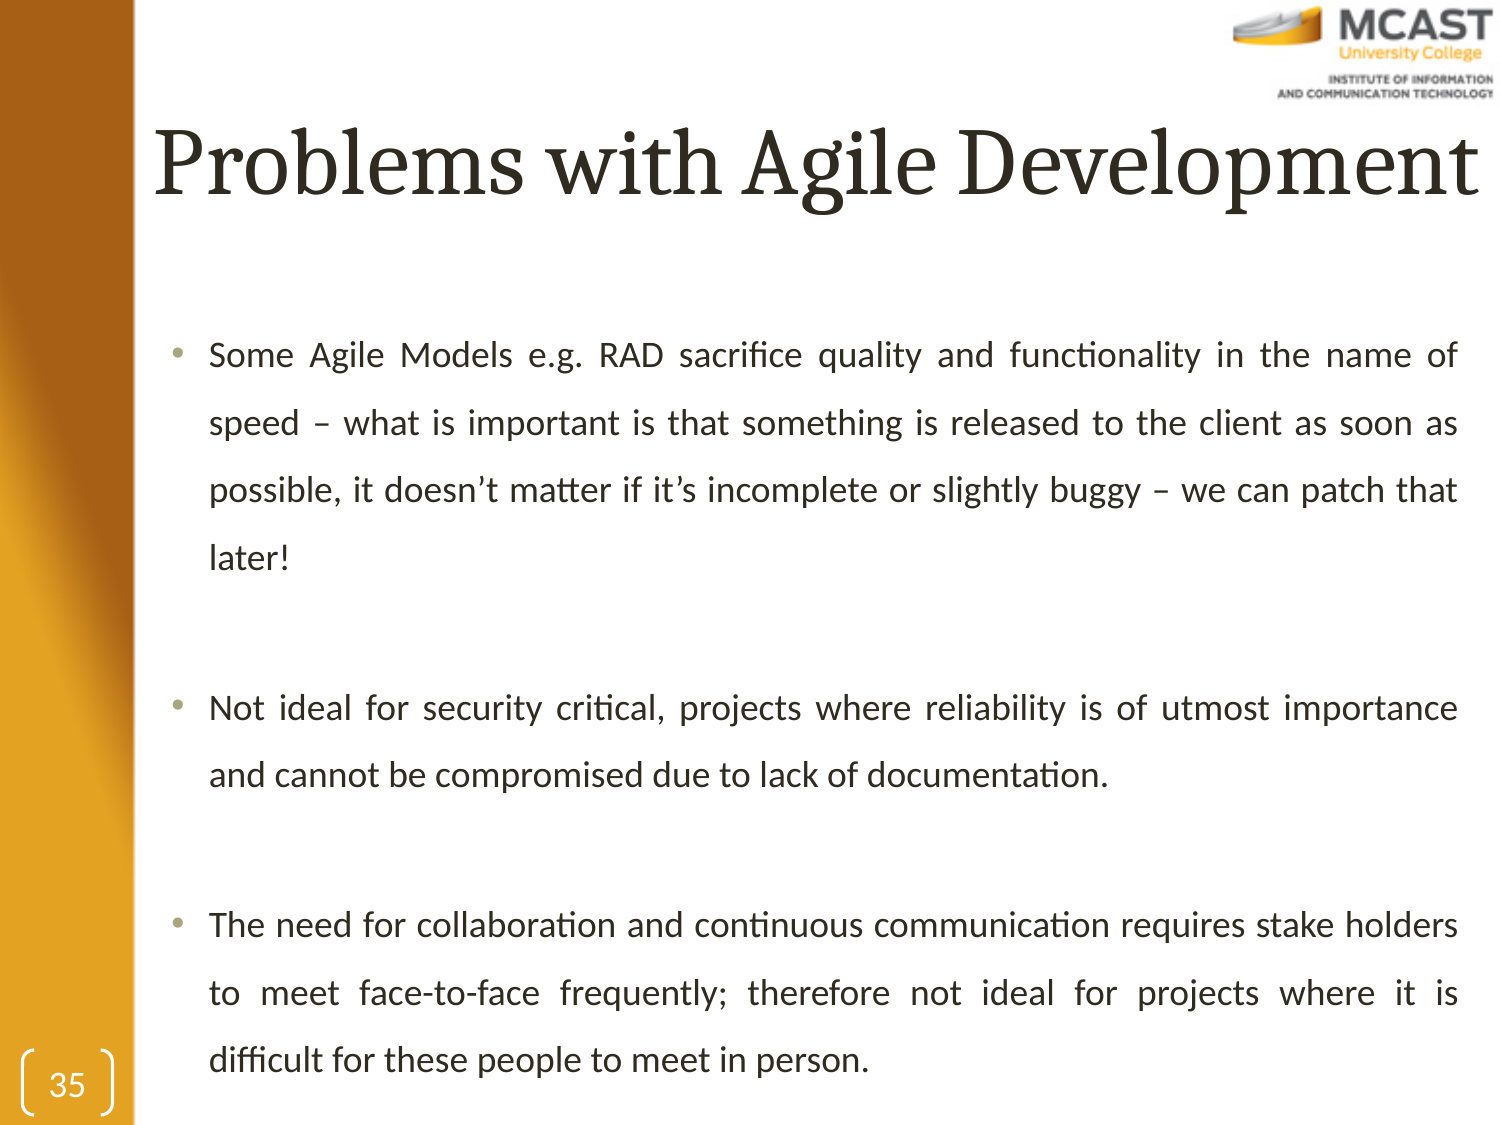

# Problems with Agile Development
Some Agile Models e.g. RAD sacrifice quality and functionality in the name of speed – what is important is that something is released to the client as soon as possible, it doesn’t matter if it’s incomplete or slightly buggy – we can patch that later!

Not ideal for security critical, projects where reliability is of utmost importance and cannot be compromised due to lack of documentation.

The need for collaboration and continuous communication requires stake holders to meet face-to-face frequently; therefore not ideal for projects where it is difficult for these people to meet in person.

35